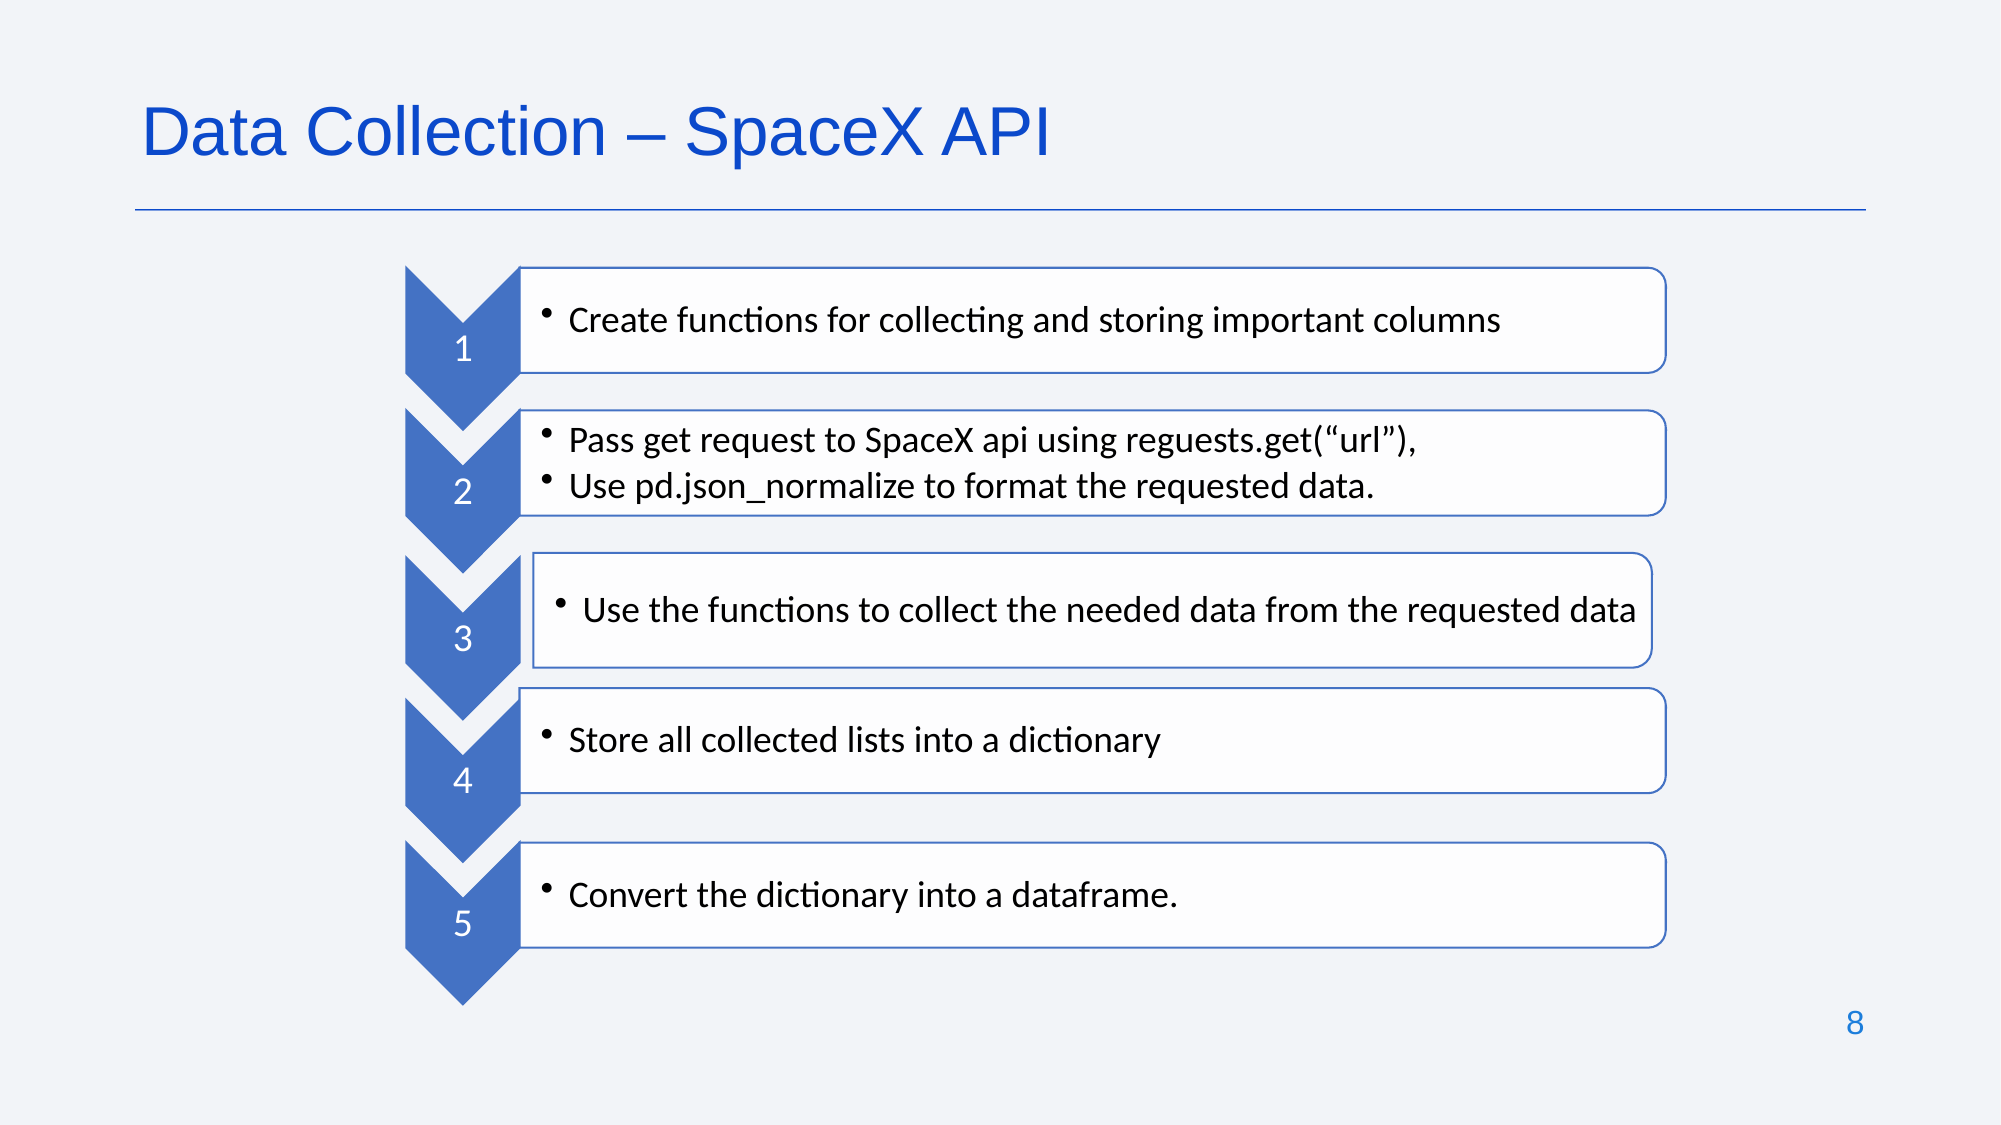

Data Collection – SpaceX API
1
Create functions for collecting and storing important columns
2
Pass get request to SpaceX api using reguests.get(“url”),
Use pd.json_normalize to format the requested data.
3
Use the functions to collect the needed data from the requested data
4
Store all collected lists into a dictionary
5
Convert the dictionary into a dataframe.
8